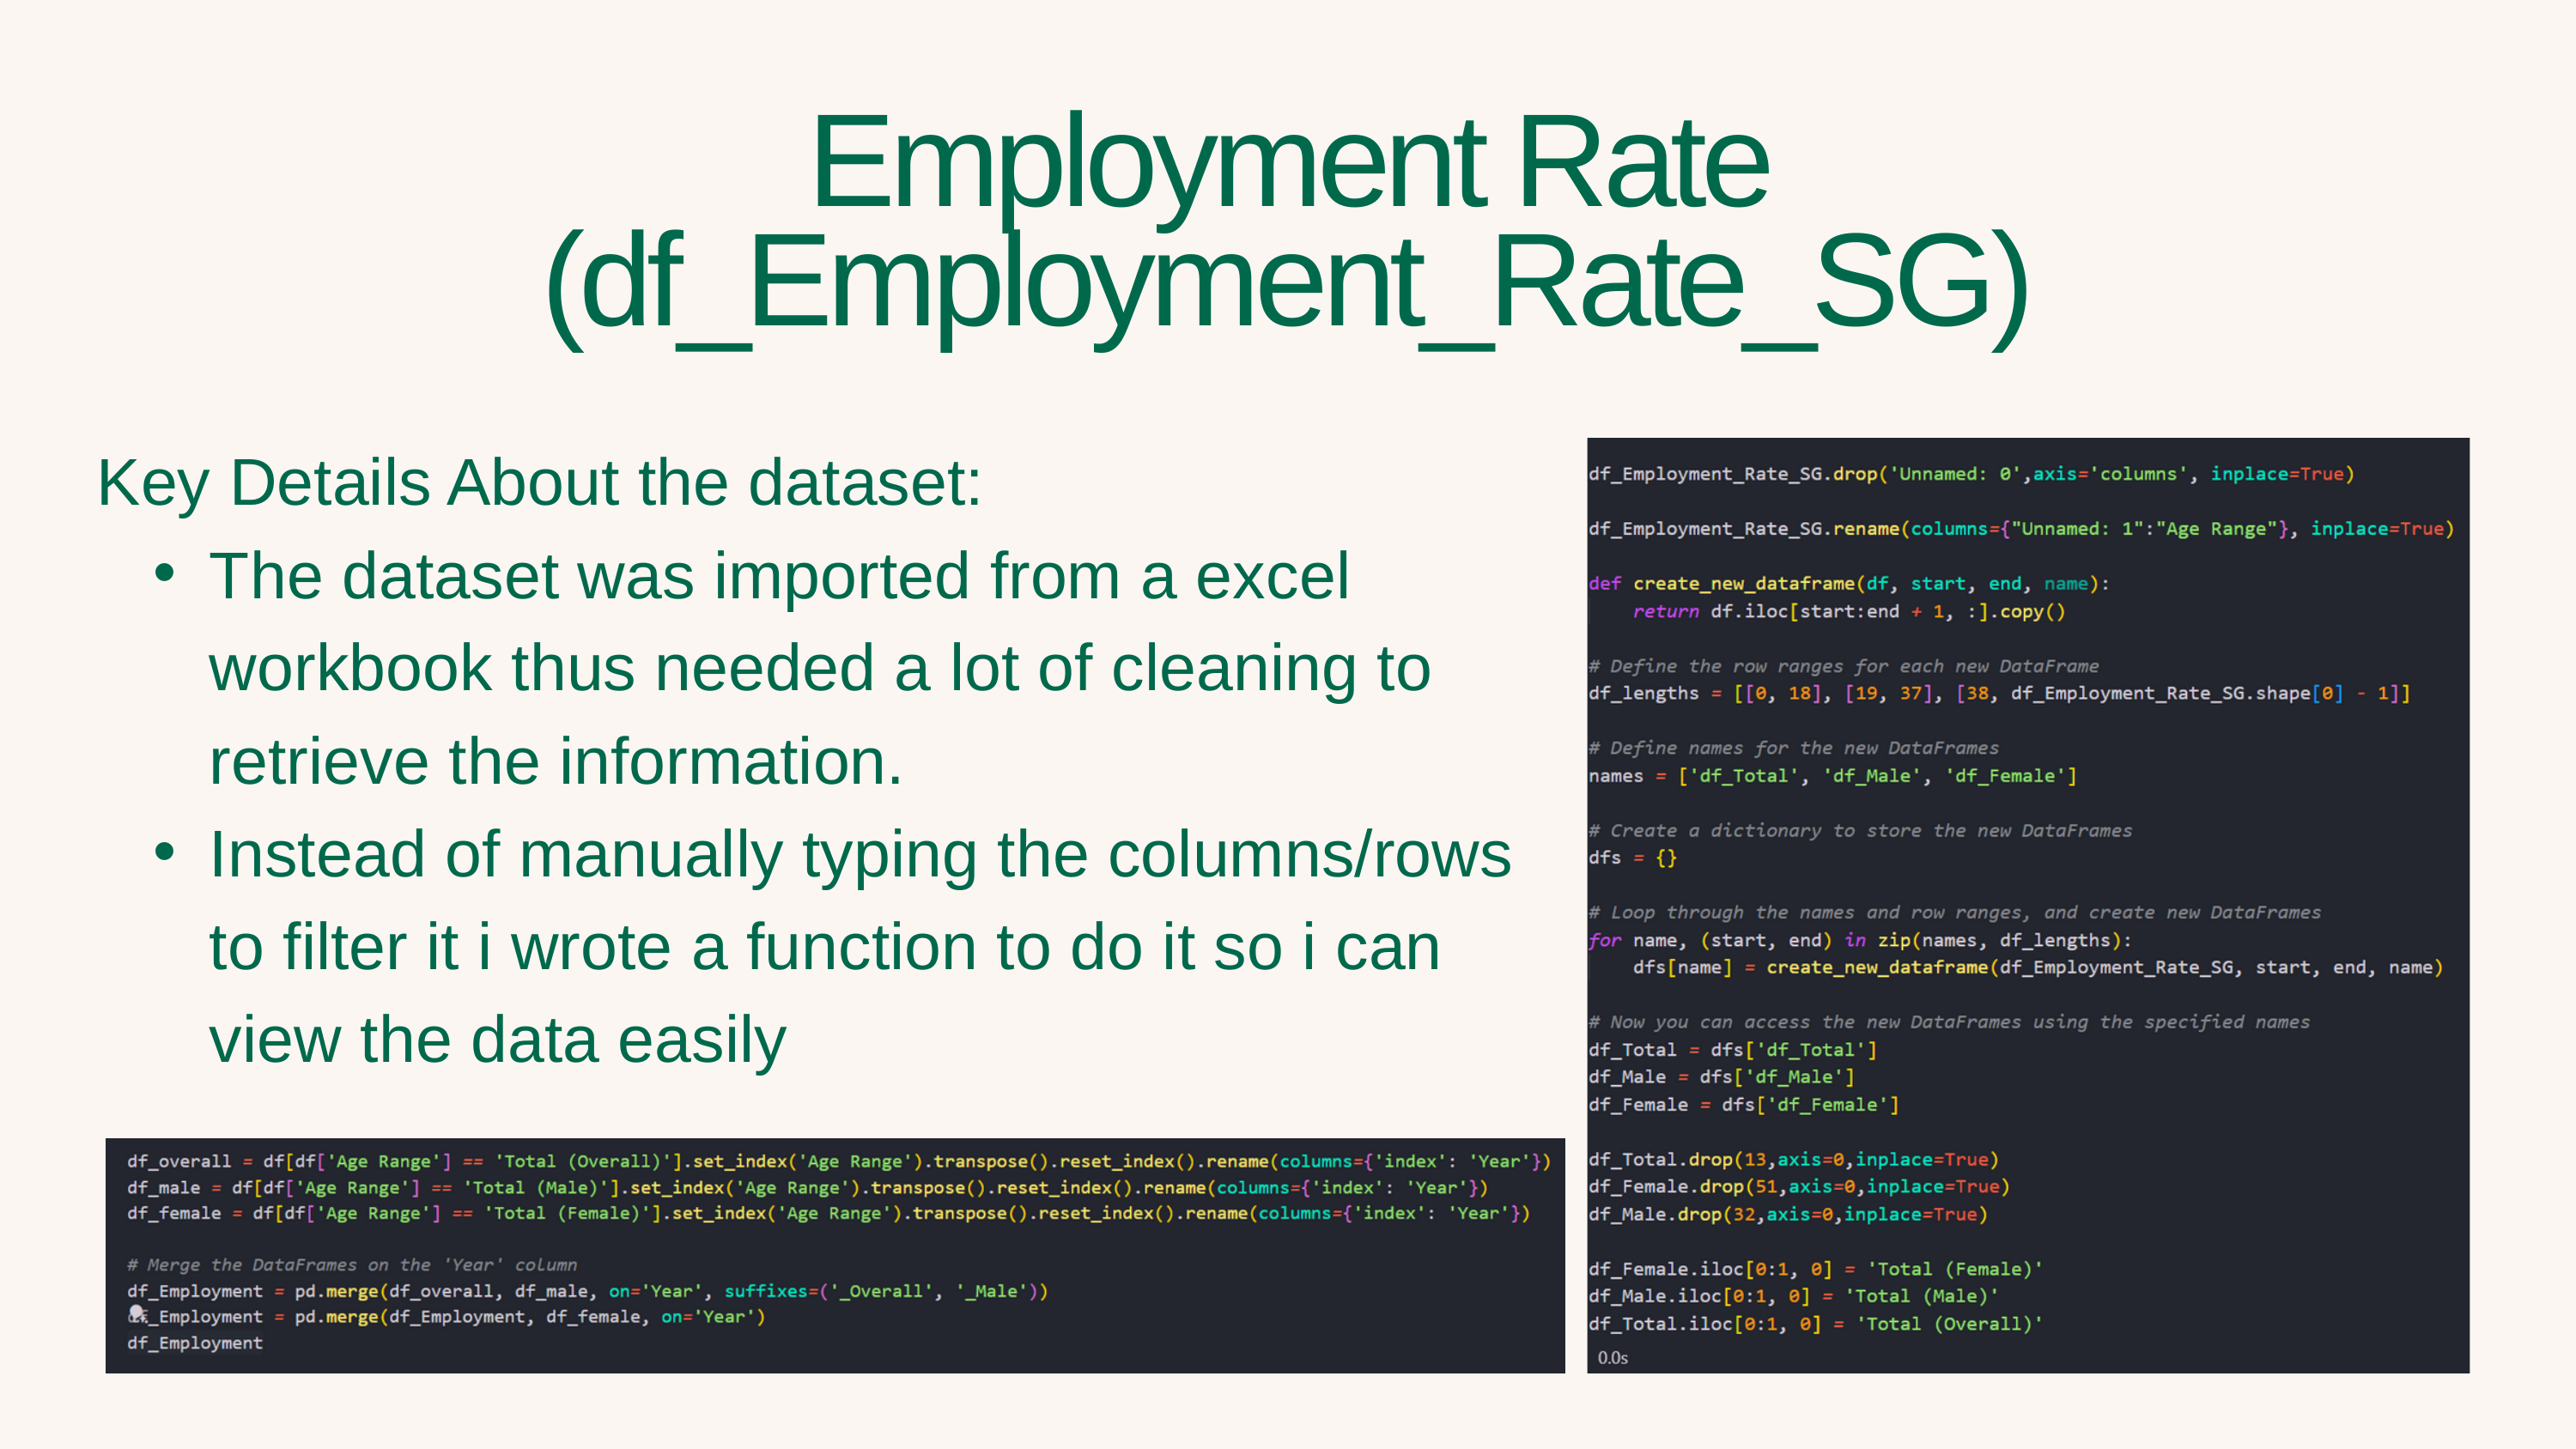

Employment Rate (df_Employment_Rate_SG)
Key Details About the dataset:
The dataset was imported from a excel workbook thus needed a lot of cleaning to retrieve the information.
Instead of manually typing the columns/rows to filter it i wrote a function to do it so i can view the data easily